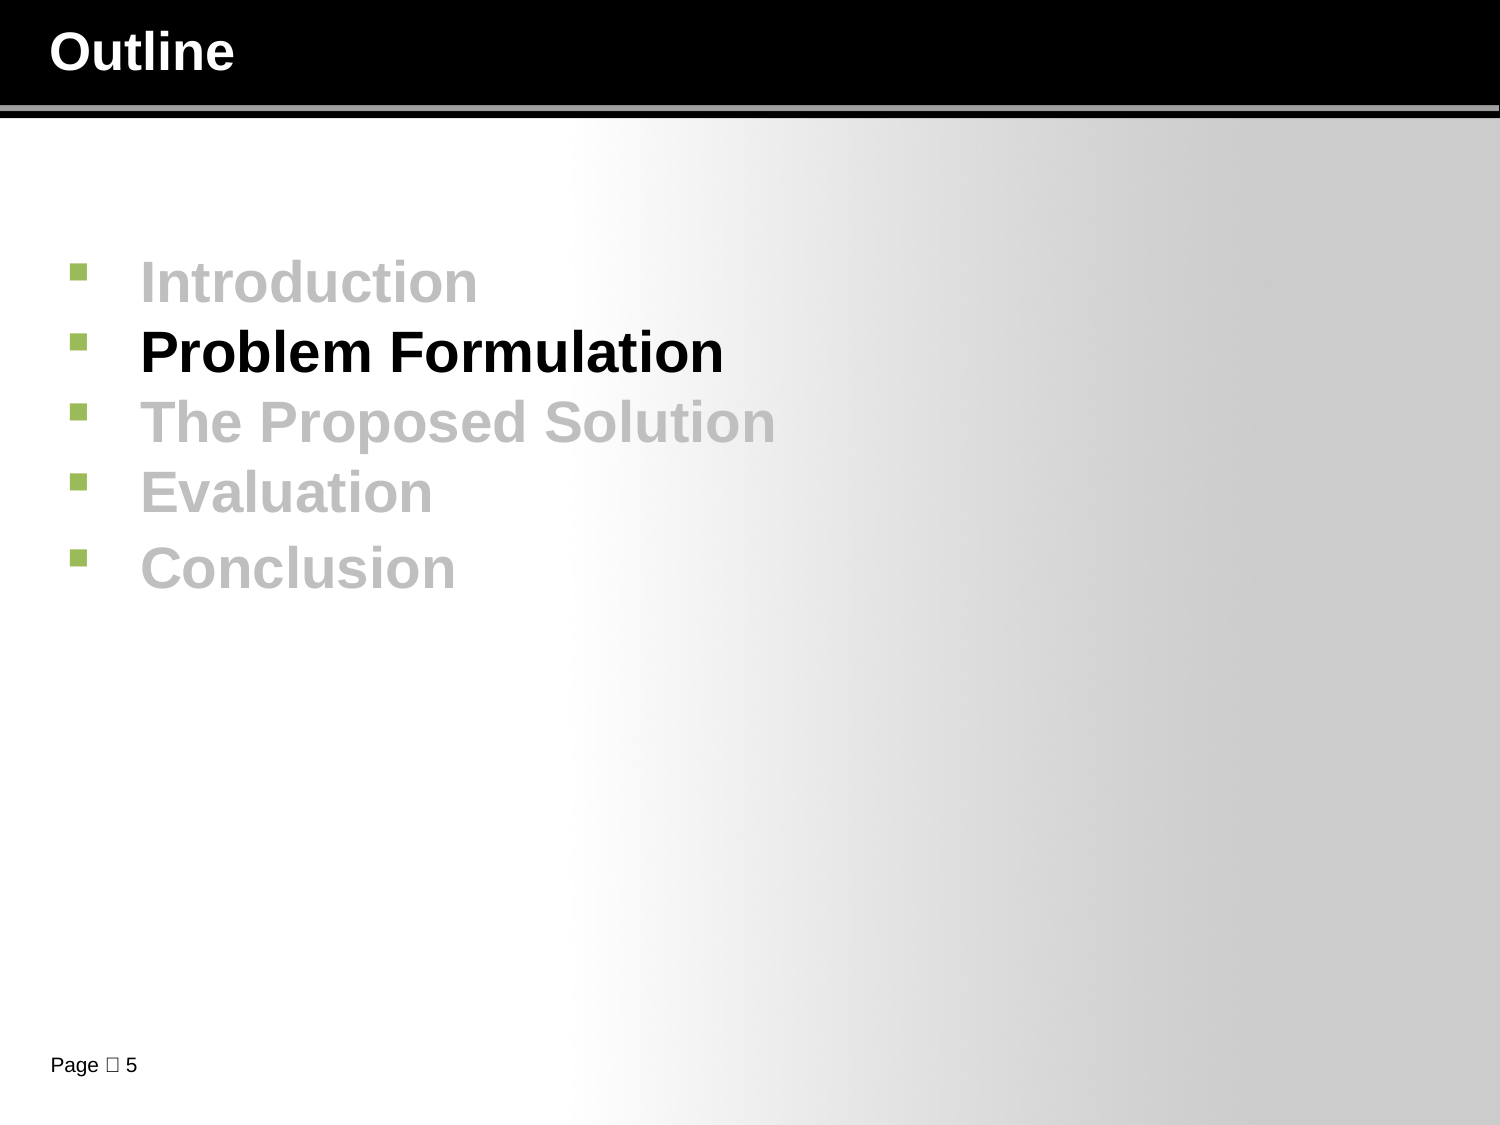

# Outline
Introduction
Problem Formulation
The Proposed Solution
Evaluation
Conclusion